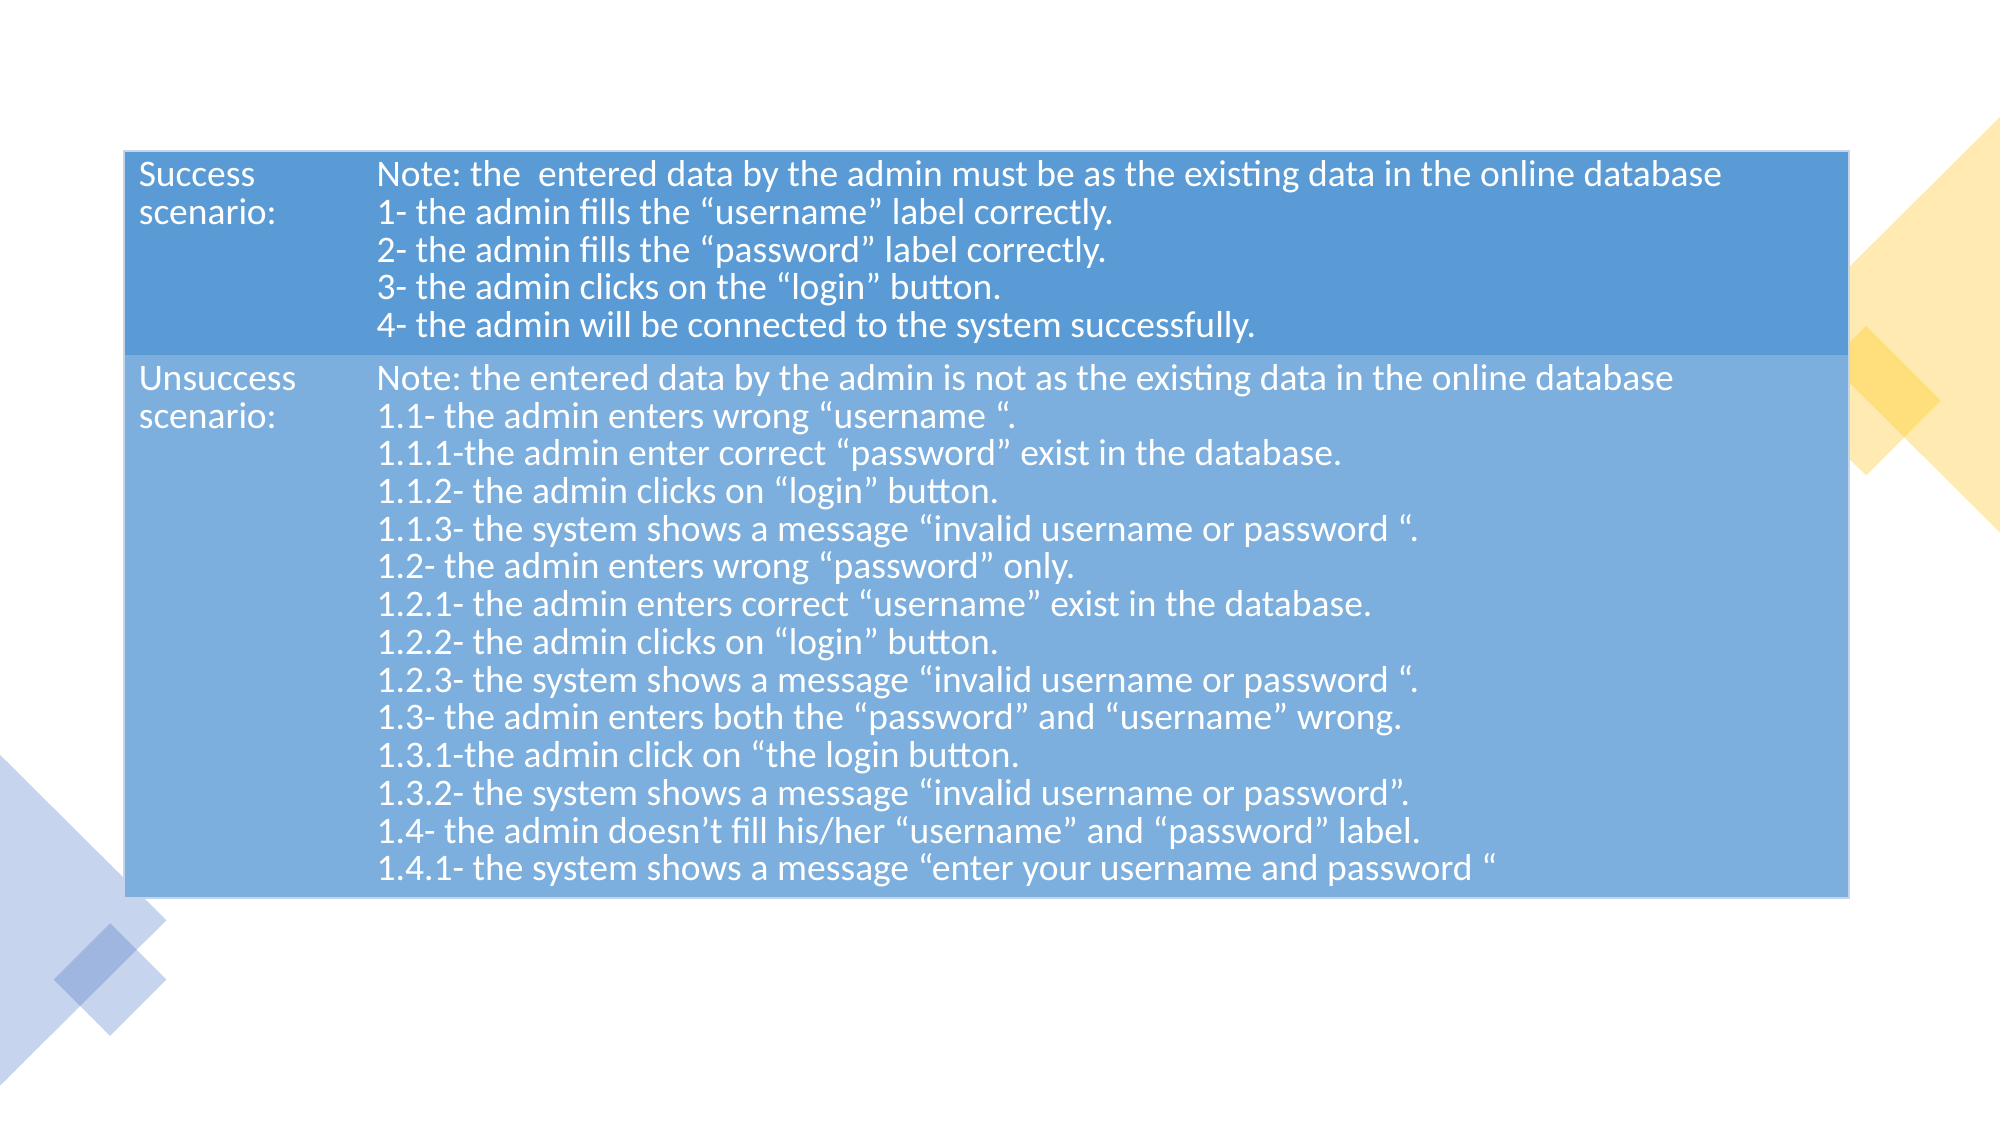

#
| Success scenario: | Note: the entered data by the admin must be as the existing data in the online database 1- the admin fills the “username” label correctly. 2- the admin fills the “password” label correctly. 3- the admin clicks on the “login” button. 4- the admin will be connected to the system successfully. |
| --- | --- |
| Unsuccess scenario: | Note: the entered data by the admin is not as the existing data in the online database 1.1- the admin enters wrong “username “. 1.1.1-the admin enter correct “password” exist in the database. 1.1.2- the admin clicks on “login” button. 1.1.3- the system shows a message “invalid username or password “. 1.2- the admin enters wrong “password” only. 1.2.1- the admin enters correct “username” exist in the database. 1.2.2- the admin clicks on “login” button. 1.2.3- the system shows a message “invalid username or password “. 1.3- the admin enters both the “password” and “username” wrong. 1.3.1-the admin click on “the login button. 1.3.2- the system shows a message “invalid username or password”. 1.4- the admin doesn’t fill his/her “username” and “password” label. 1.4.1- the system shows a message “enter your username and password “ |